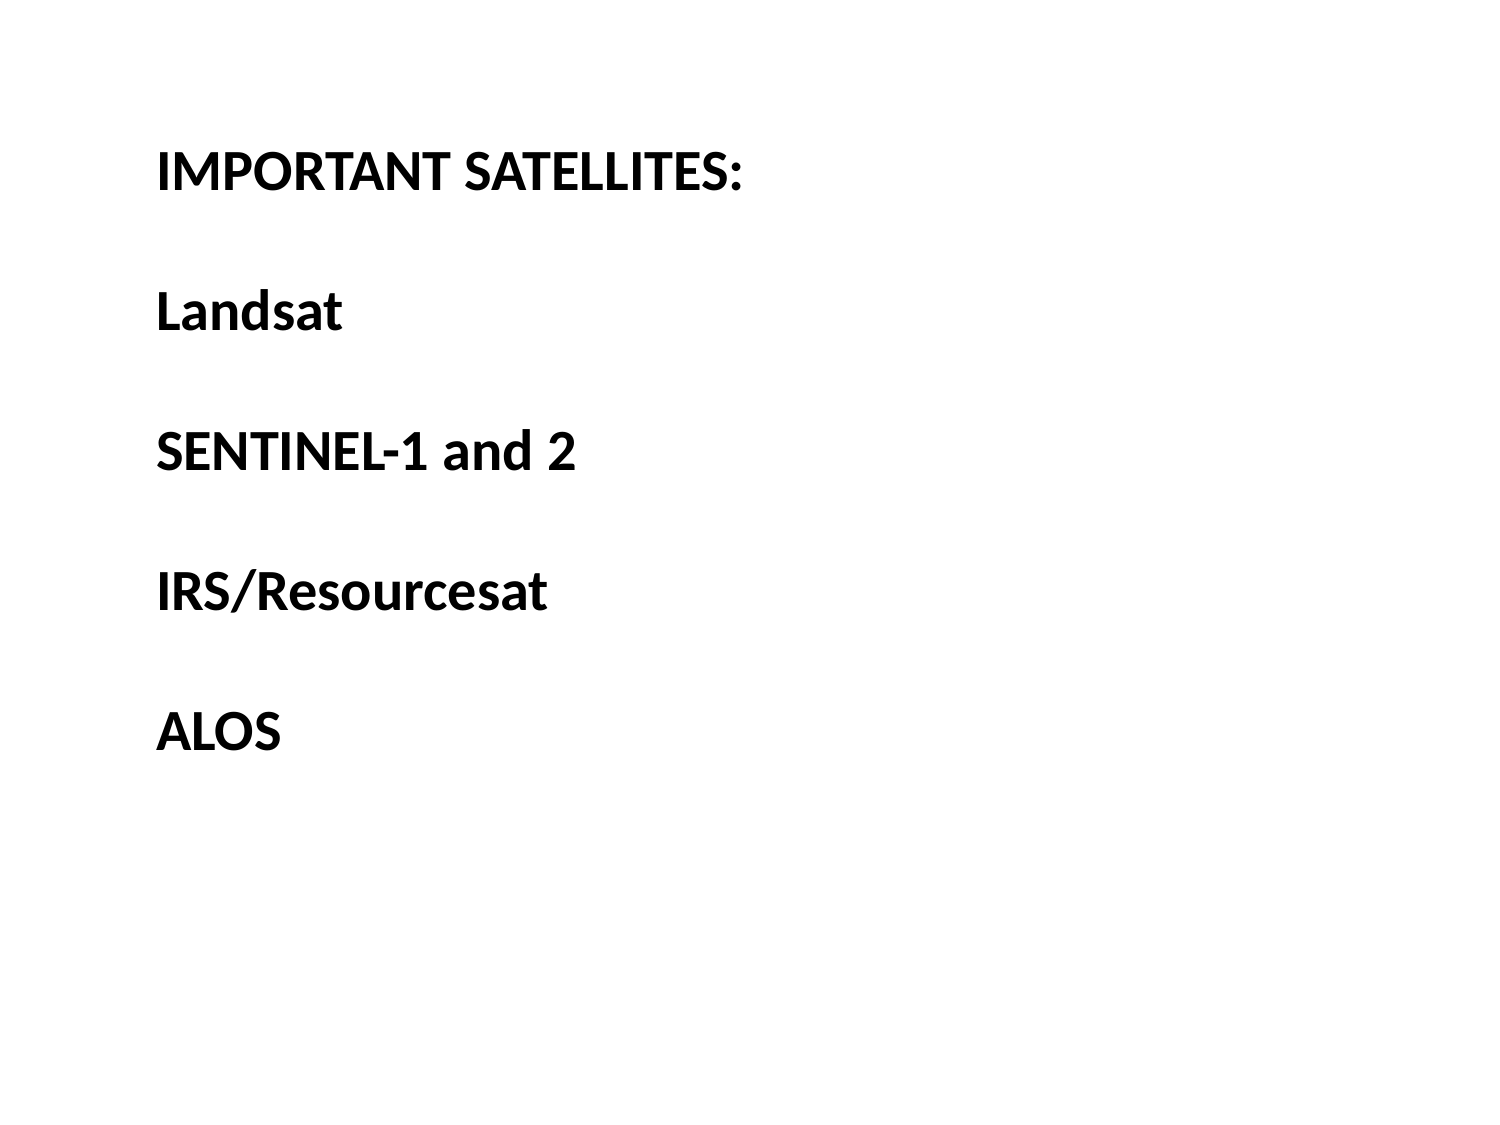

IMPORTANT SATELLITES:

Landsat

SENTINEL-1 and 2

IRS/Resourcesat

ALOS